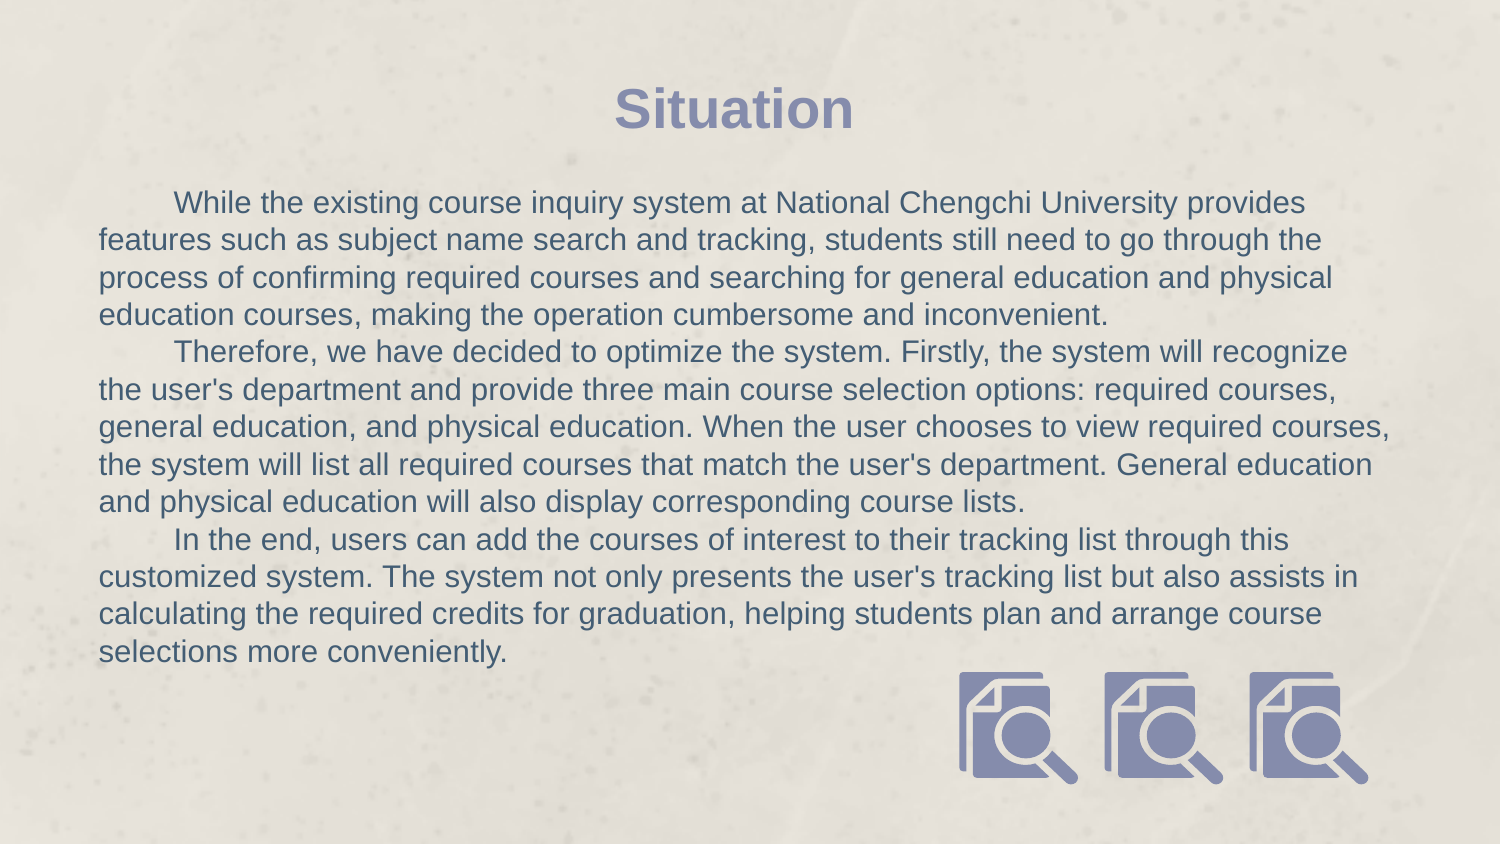

Situation
While the existing course inquiry system at National Chengchi University provides features such as subject name search and tracking, students still need to go through the process of confirming required courses and searching for general education and physical education courses, making the operation cumbersome and inconvenient.
Therefore, we have decided to optimize the system. Firstly, the system will recognize the user's department and provide three main course selection options: required courses, general education, and physical education. When the user chooses to view required courses, the system will list all required courses that match the user's department. General education and physical education will also display corresponding course lists.
In the end, users can add the courses of interest to their tracking list through this customized system. The system not only presents the user's tracking list but also assists in calculating the required credits for graduation, helping students plan and arrange course selections more conveniently.